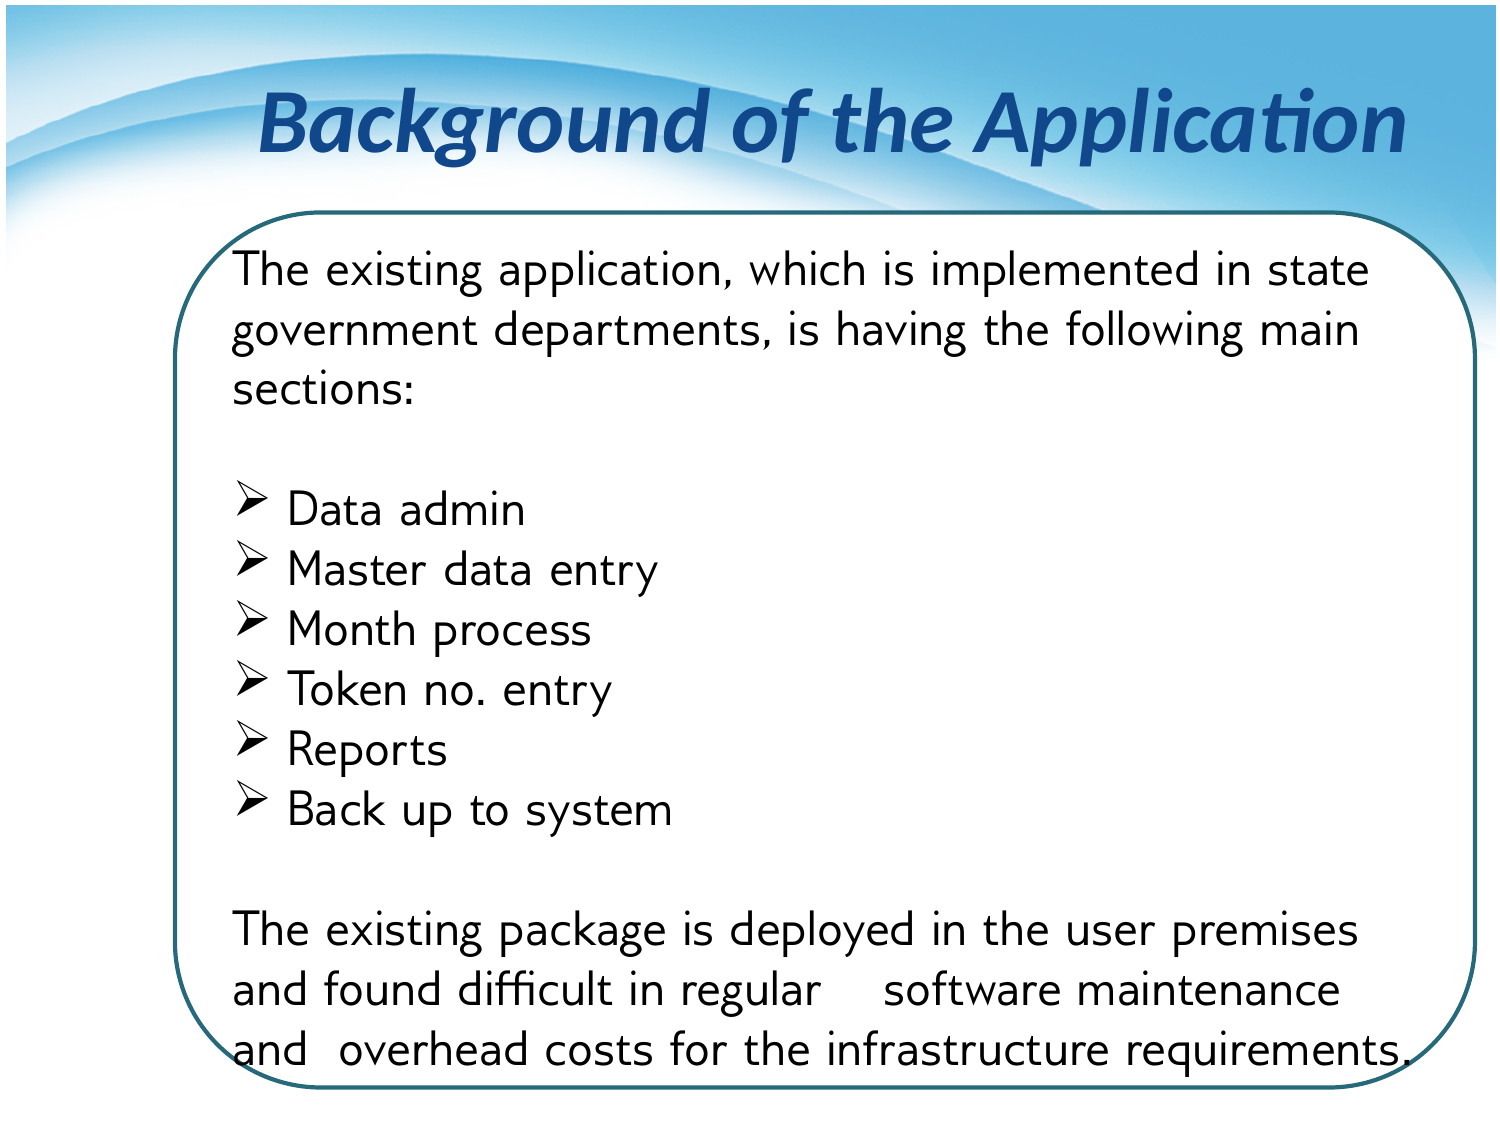

# Background of the Application

The existing application, which is implemented in state government departments, is having the following main sections:

 Data admin
 Master data entry
 Month process
 Token no. entry
 Reports
 Back up to system

The existing package is deployed in the user premises and found difficult in regular    software maintenance and  overhead costs for the infrastructure requirements.